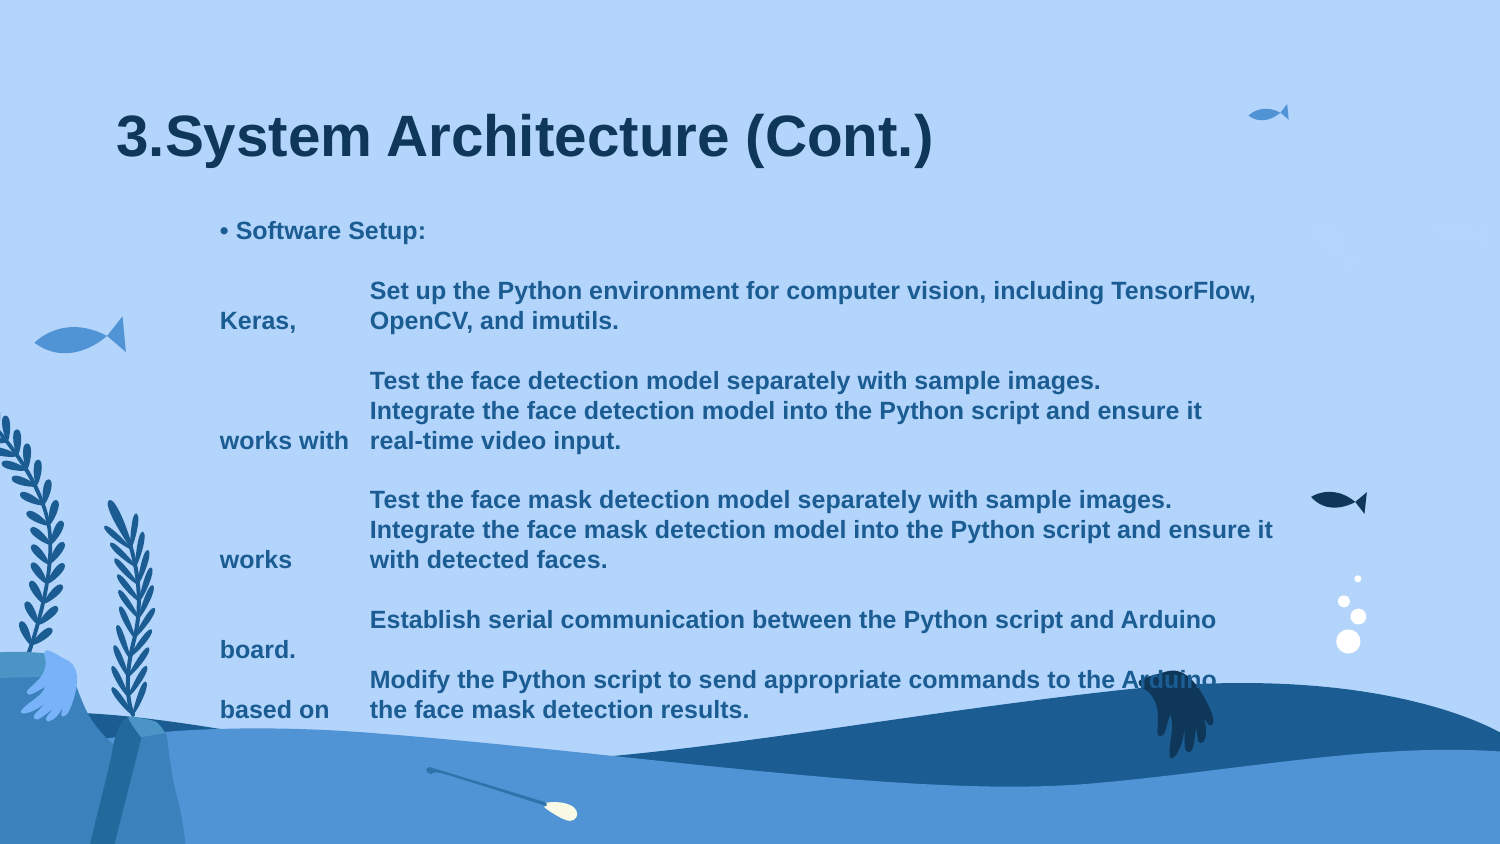

# 3.System Architecture (Cont.)
• Software Setup:

	Set up the Python environment for computer vision, including TensorFlow, Keras, 	OpenCV, and imutils.

	Test the face detection model separately with sample images.
	Integrate the face detection model into the Python script and ensure it works with 	real-time video input.

	Test the face mask detection model separately with sample images.
	Integrate the face mask detection model into the Python script and ensure it works 	with detected faces.

	Establish serial communication between the Python script and Arduino board.
	Modify the Python script to send appropriate commands to the Arduino based on 	the face mask detection results.